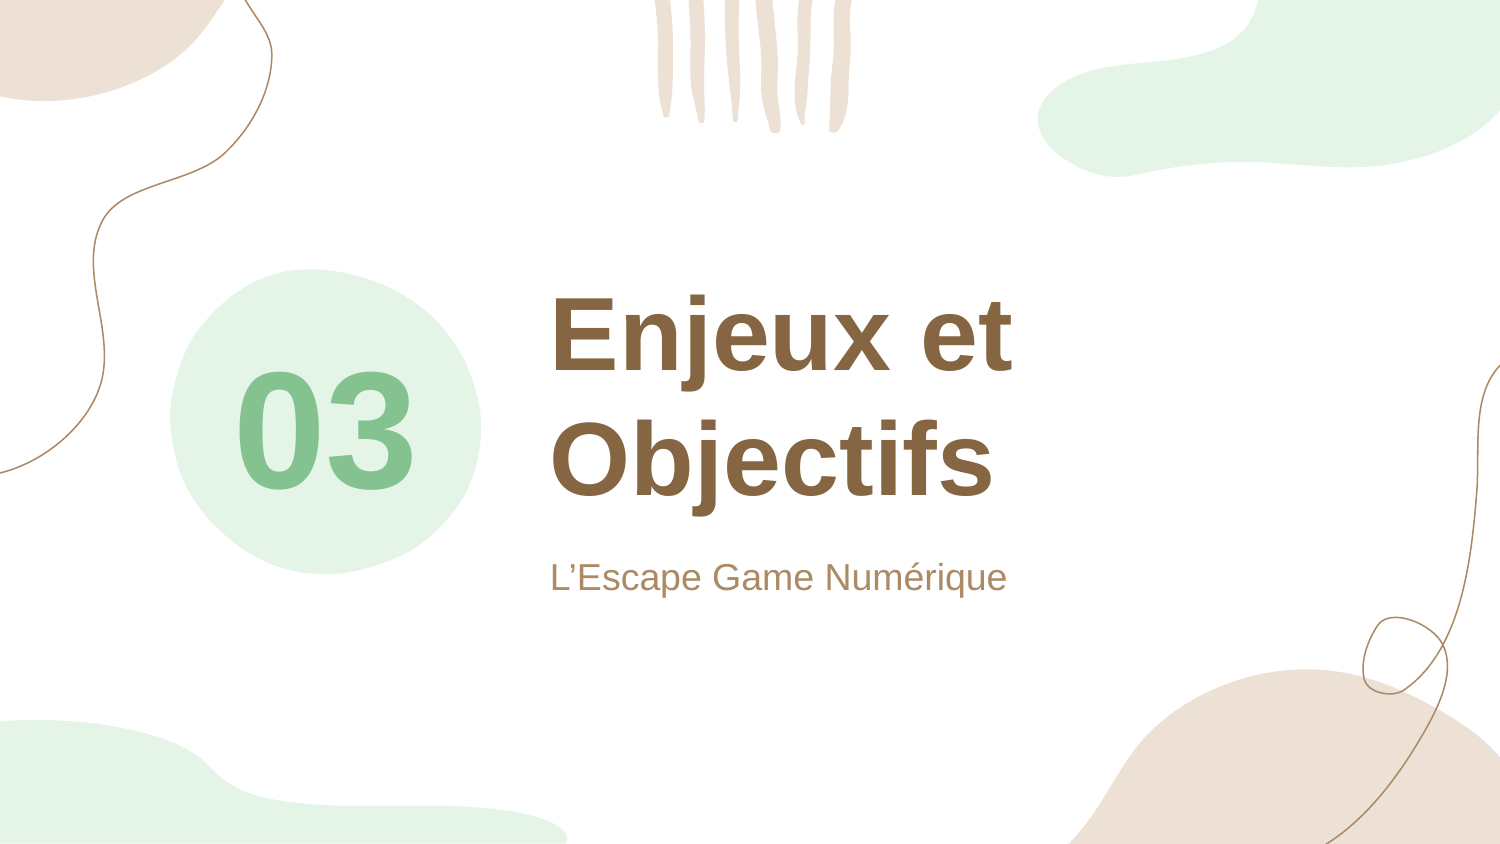

# Enjeux et Objectifs

03
L’Escape Game Numérique